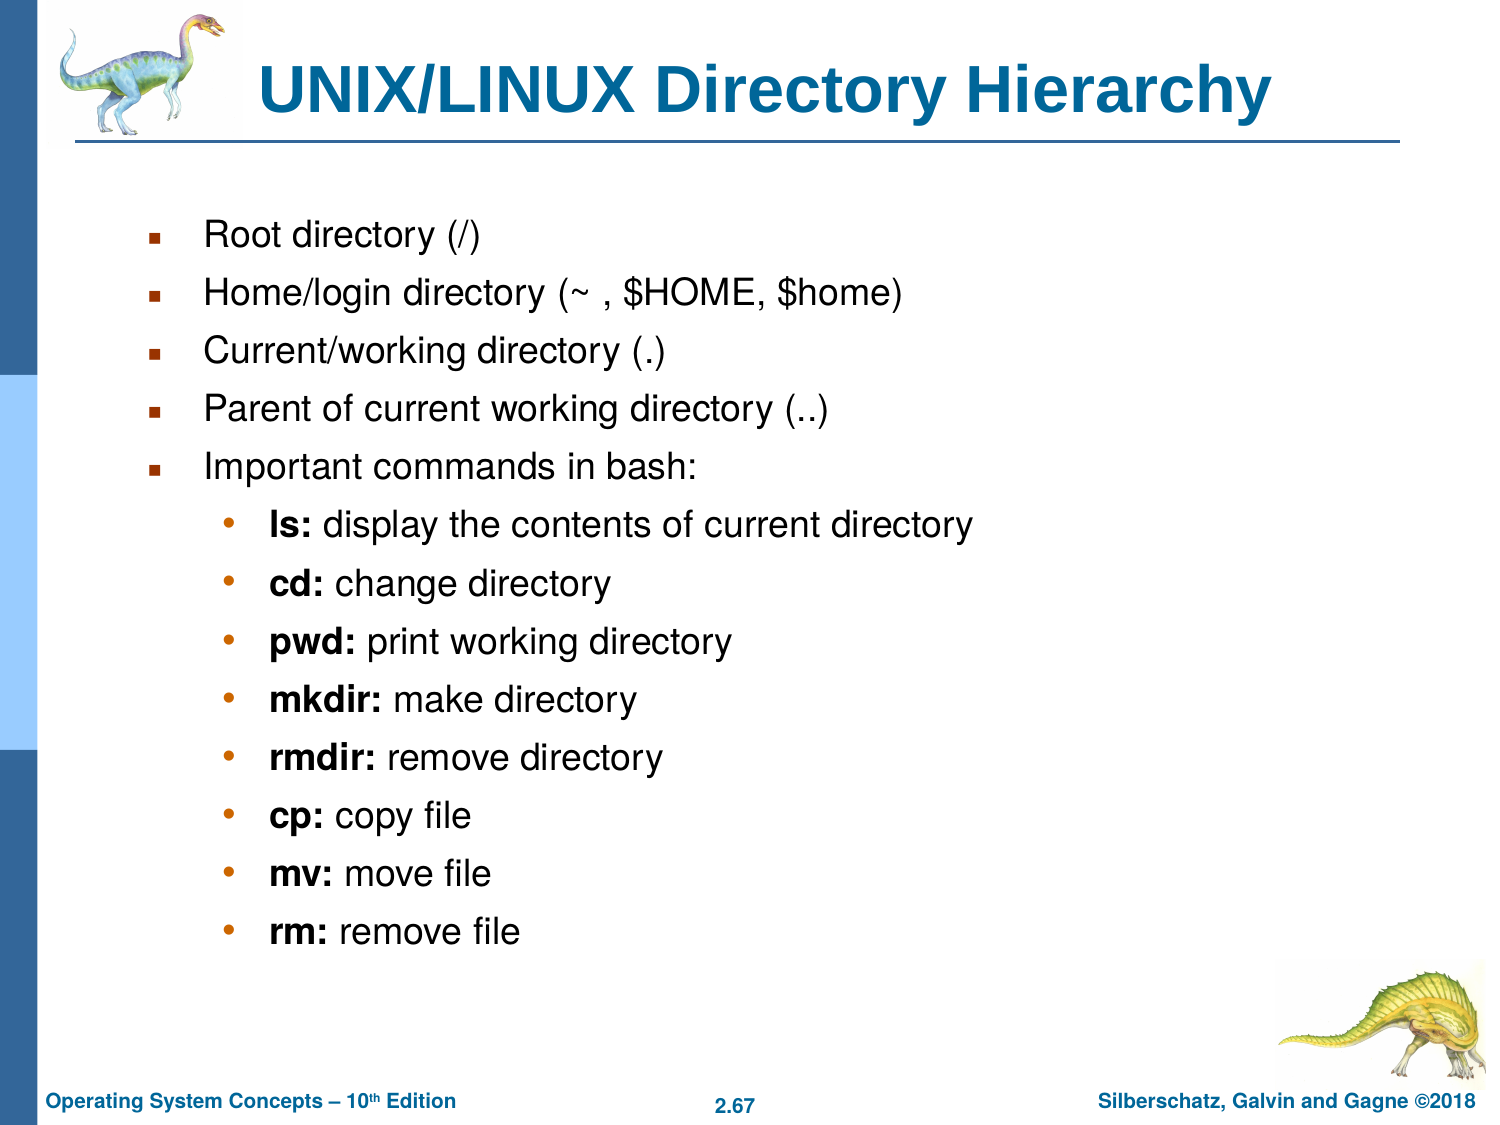

# UNIX/LINUX Directory Hierarchy
Root directory (/)
Home/login directory (~ , $HOME, $home)
Current/working directory (.)
Parent of current working directory (..)
Important commands in bash:
ls: display the contents of current directory
cd: change directory
pwd: print working directory
mkdir: make directory
rmdir: remove directory
cp: copy file
mv: move file
rm: remove file